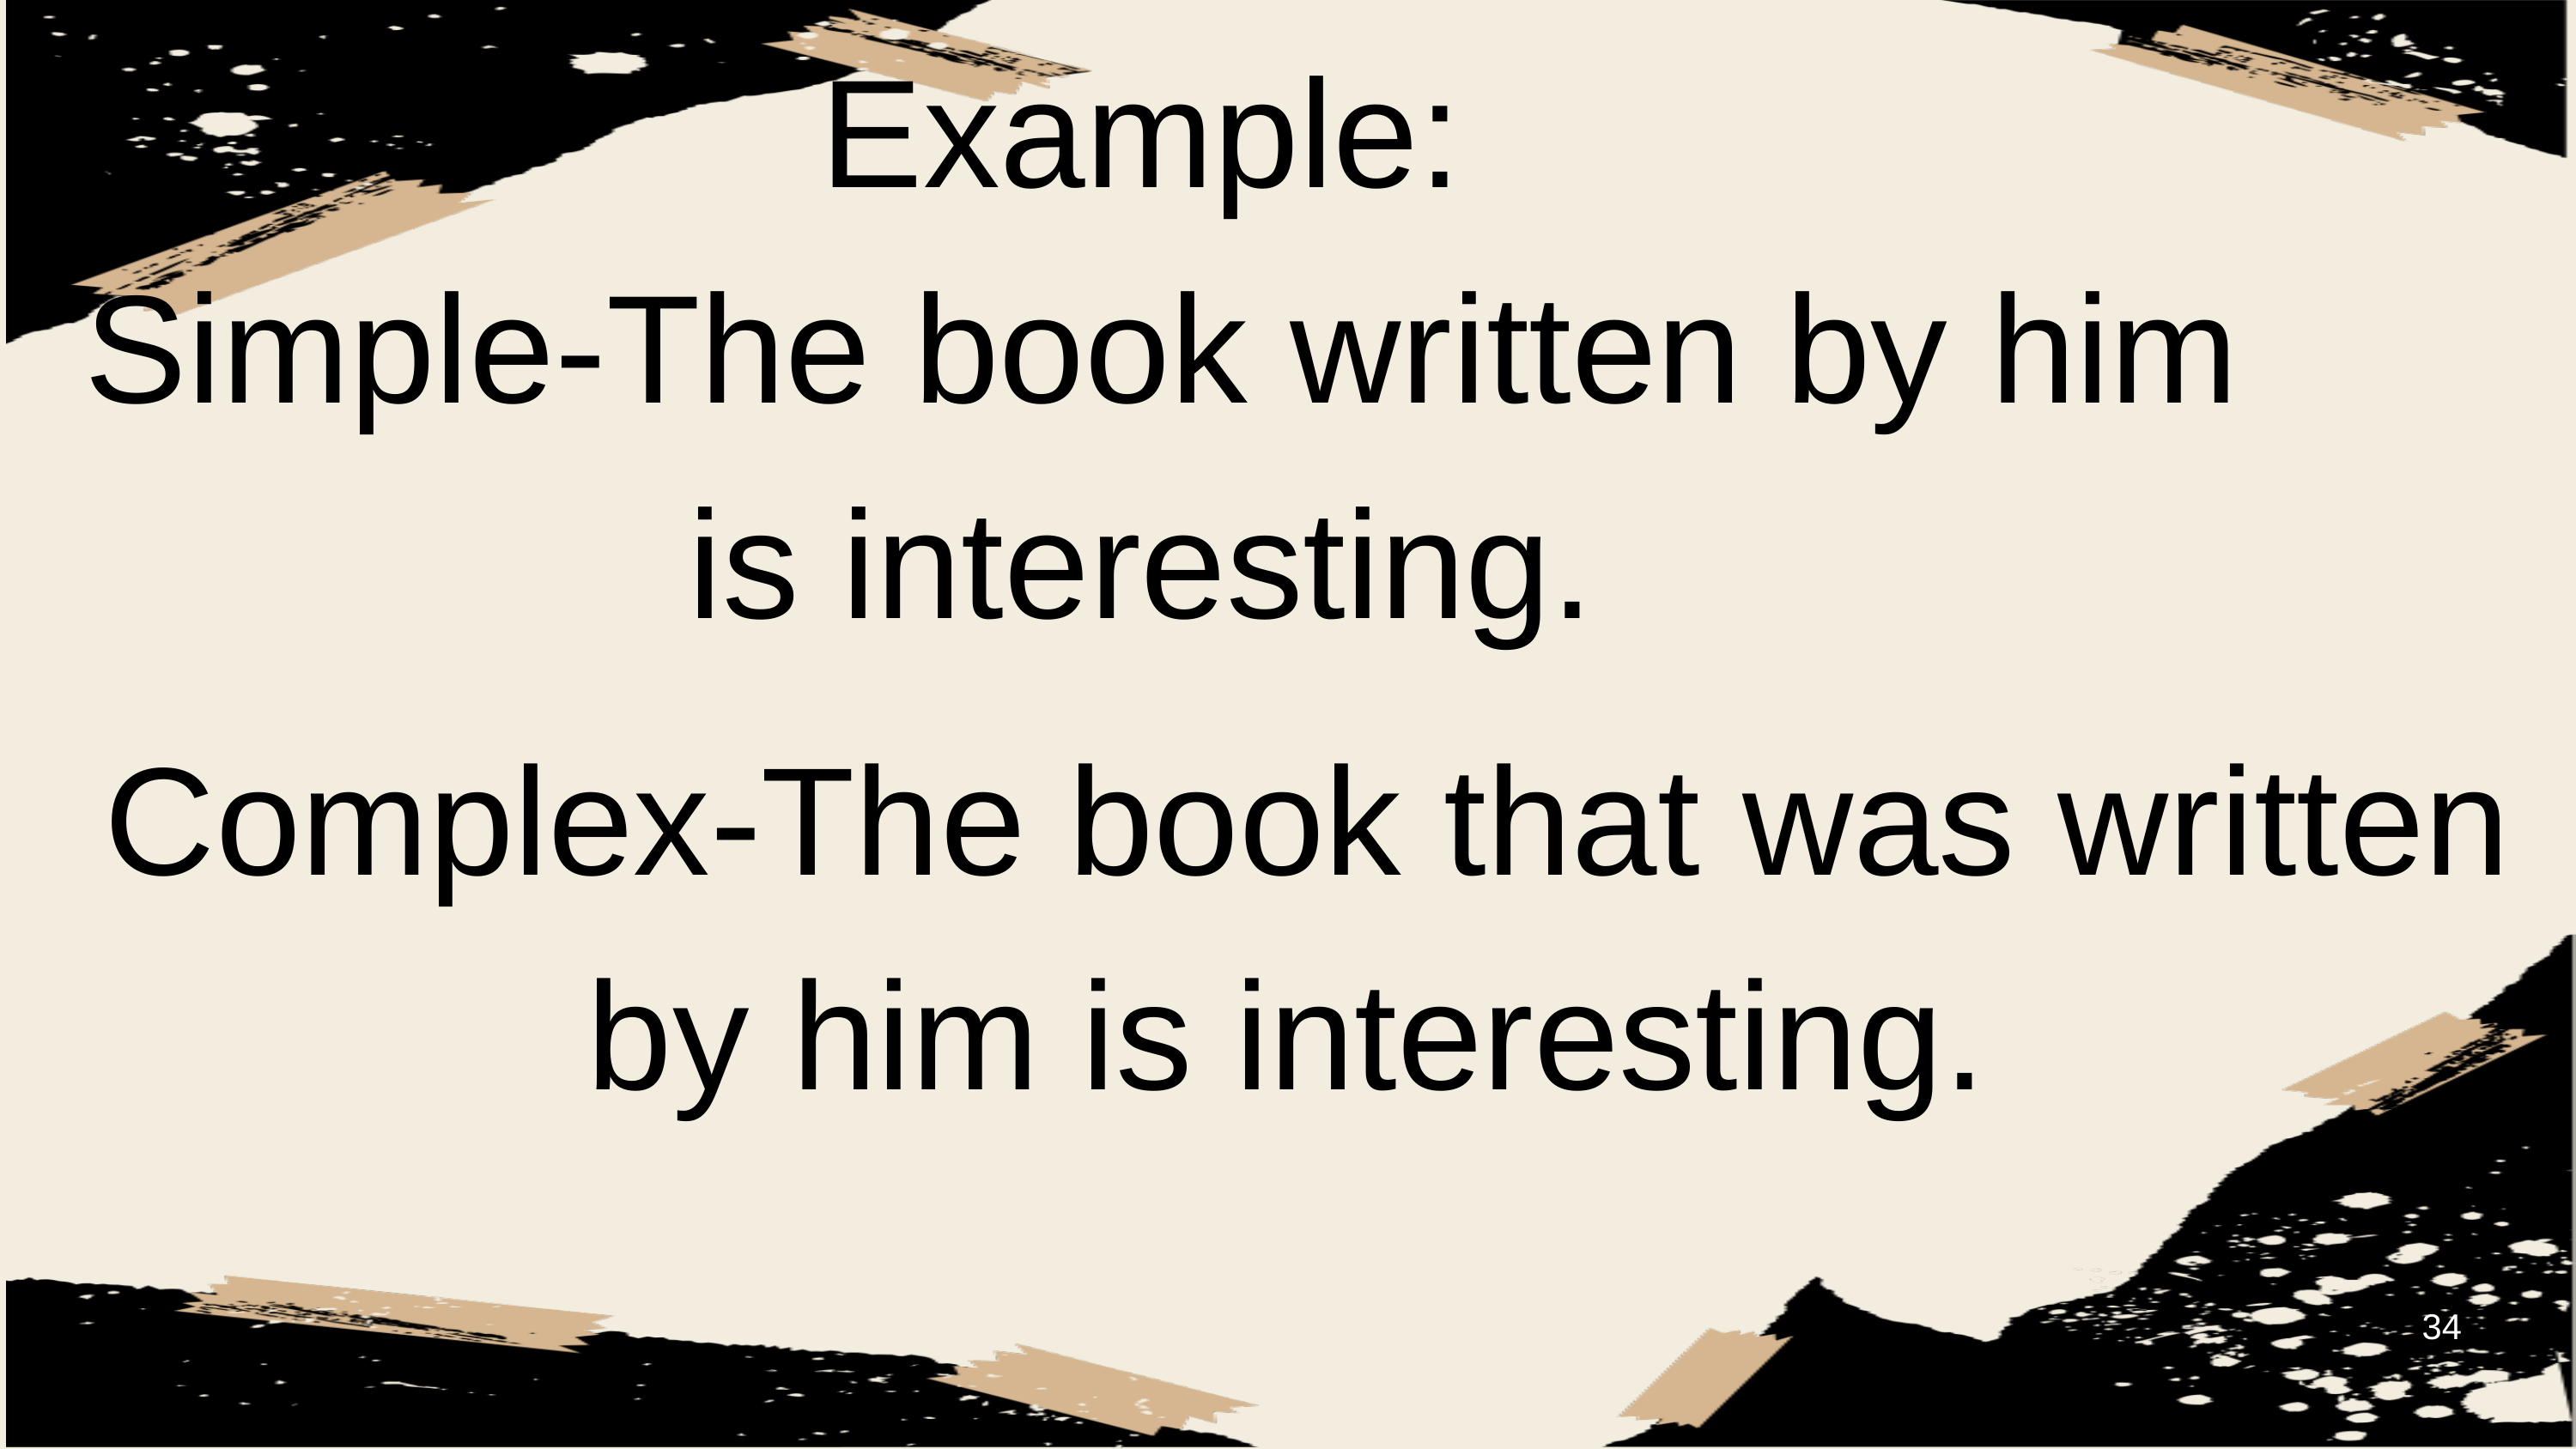

Example:
Simple-The book written by him is interesting.

 Complex-The book that was written by him is interesting.
34